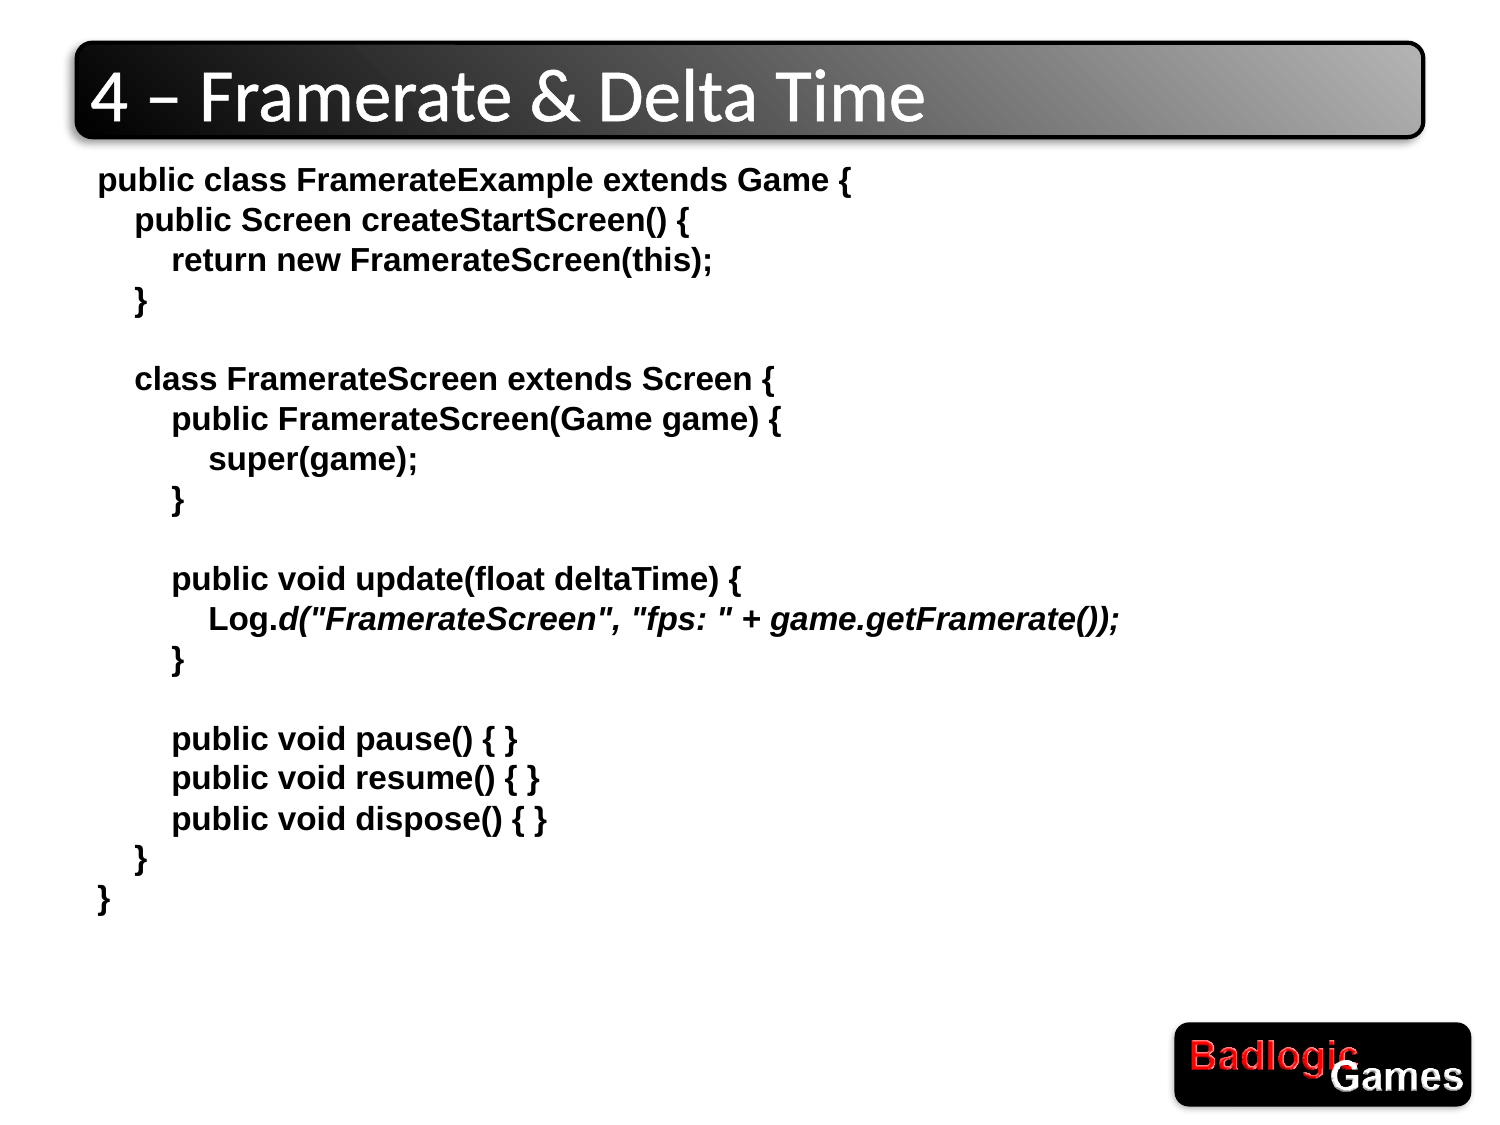

# 4 – Framerate & Delta Time
public class FramerateExample extends Game {
    public Screen createStartScreen() {
        return new FramerateScreen(this);
    }

    class FramerateScreen extends Screen {
        public FramerateScreen(Game game) {
            super(game);
        }

        public void update(float deltaTime) {
            Log.d("FramerateScreen", "fps: " + game.getFramerate());
        }

        public void pause() { }
        public void resume() { }
        public void dispose() { }
    }
}